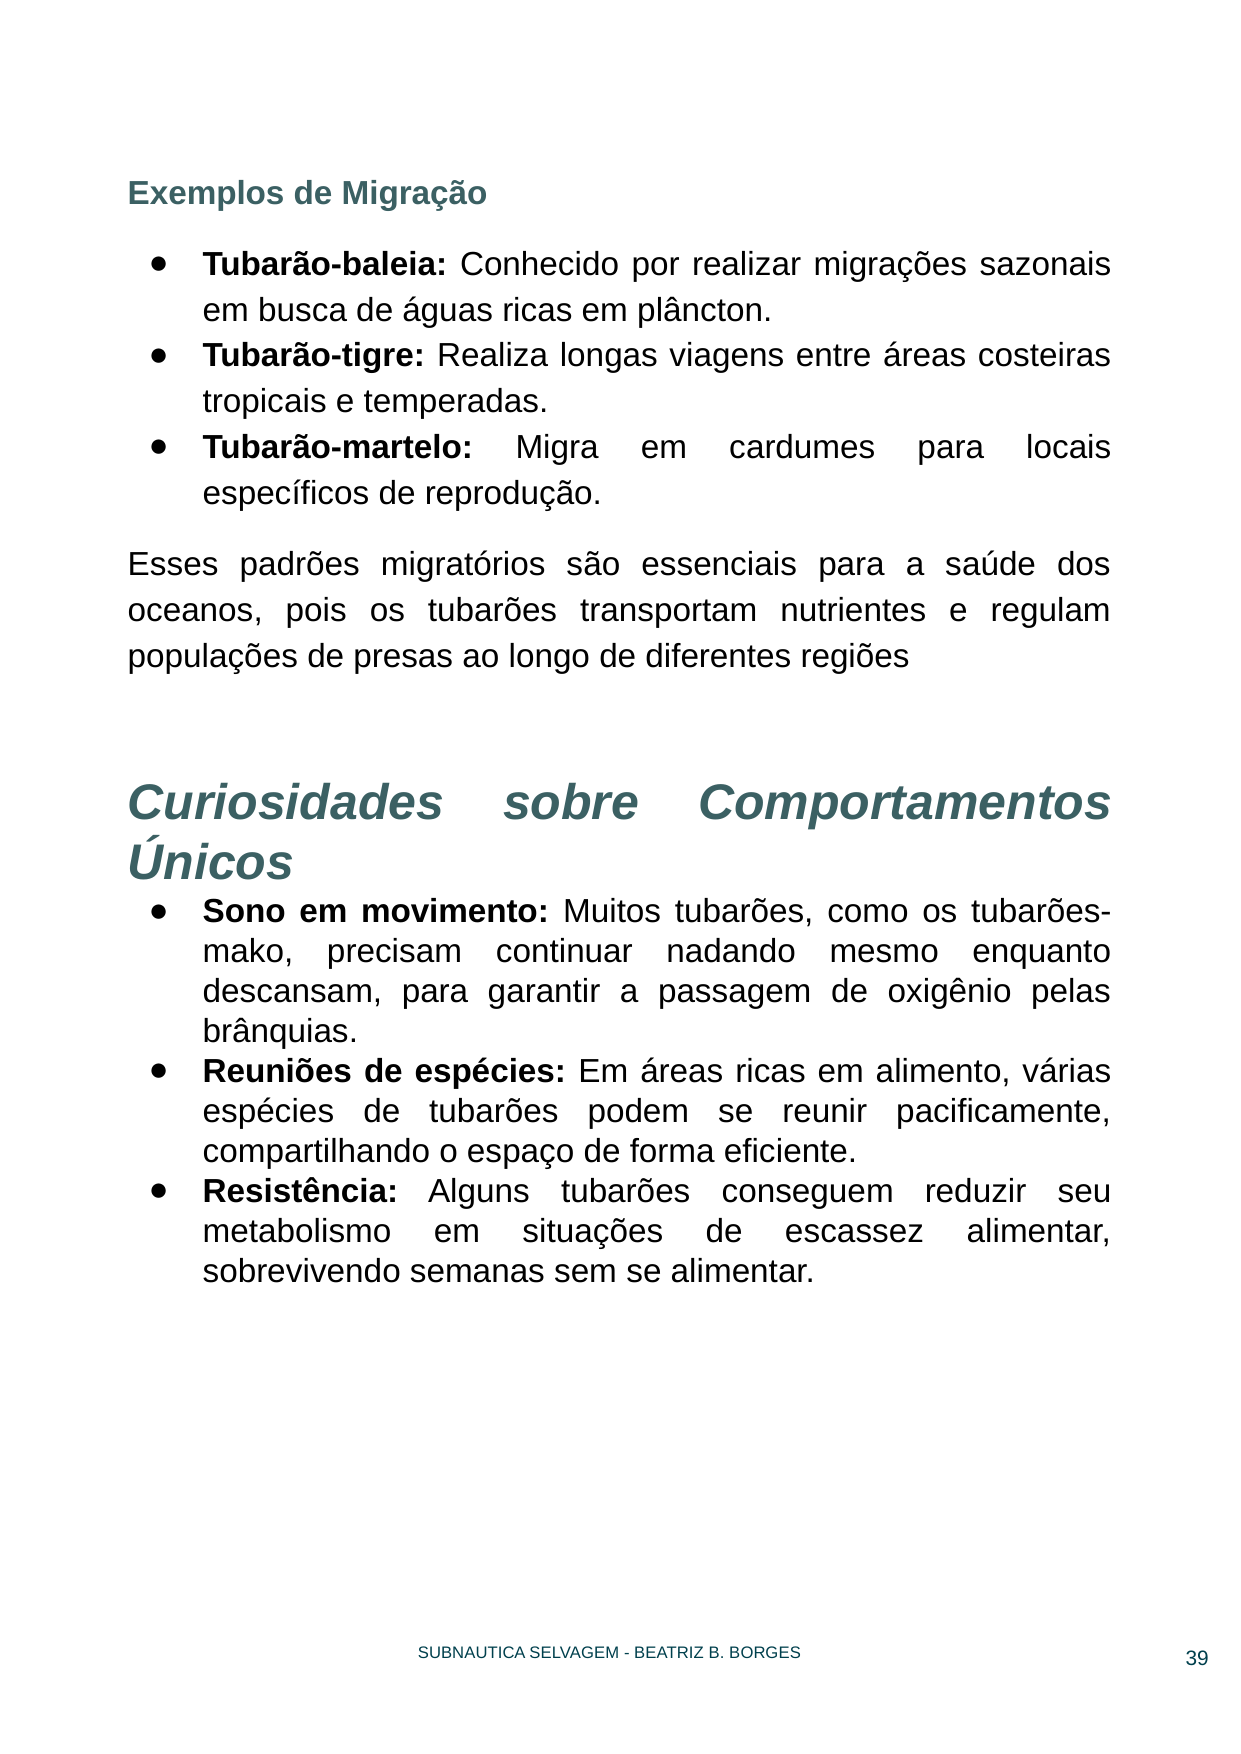

Exemplos de Migração
Tubarão-baleia: Conhecido por realizar migrações sazonais em busca de águas ricas em plâncton.
Tubarão-tigre: Realiza longas viagens entre áreas costeiras tropicais e temperadas.
Tubarão-martelo: Migra em cardumes para locais específicos de reprodução.
Esses padrões migratórios são essenciais para a saúde dos oceanos, pois os tubarões transportam nutrientes e regulam populações de presas ao longo de diferentes regiões

Curiosidades sobre Comportamentos Únicos
Sono em movimento: Muitos tubarões, como os tubarões-mako, precisam continuar nadando mesmo enquanto descansam, para garantir a passagem de oxigênio pelas brânquias.
Reuniões de espécies: Em áreas ricas em alimento, várias espécies de tubarões podem se reunir pacificamente, compartilhando o espaço de forma eficiente.
Resistência: Alguns tubarões conseguem reduzir seu metabolismo em situações de escassez alimentar, sobrevivendo semanas sem se alimentar.
39
SUBNAUTICA SELVAGEM - BEATRIZ B. BORGES